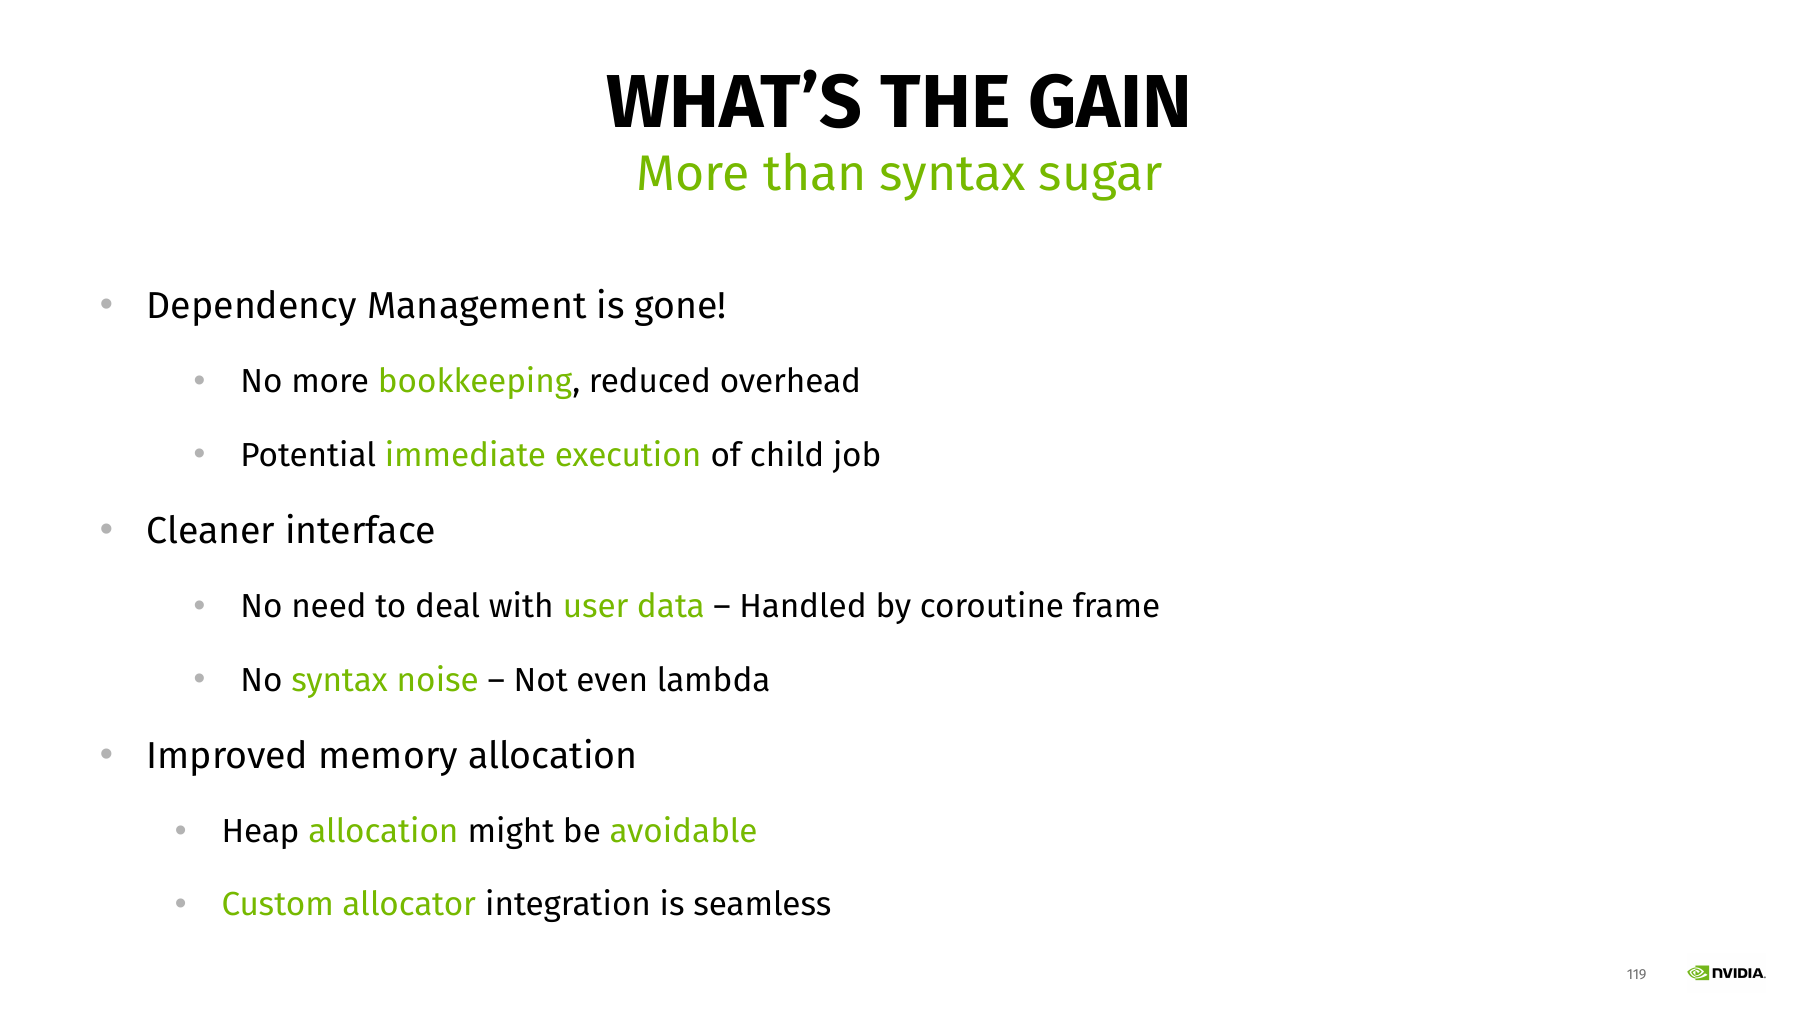

# What’s the gain
More than syntax sugar
Dependency Management is gone!
No more bookkeeping, reduced overhead
Potential immediate execution of child job
Cleaner interface
No need to deal with user data – Handled by coroutine frame
No syntax noise – Not even lambda
Improved memory allocation
Heap allocation might be avoidable
Custom allocator integration is seamless